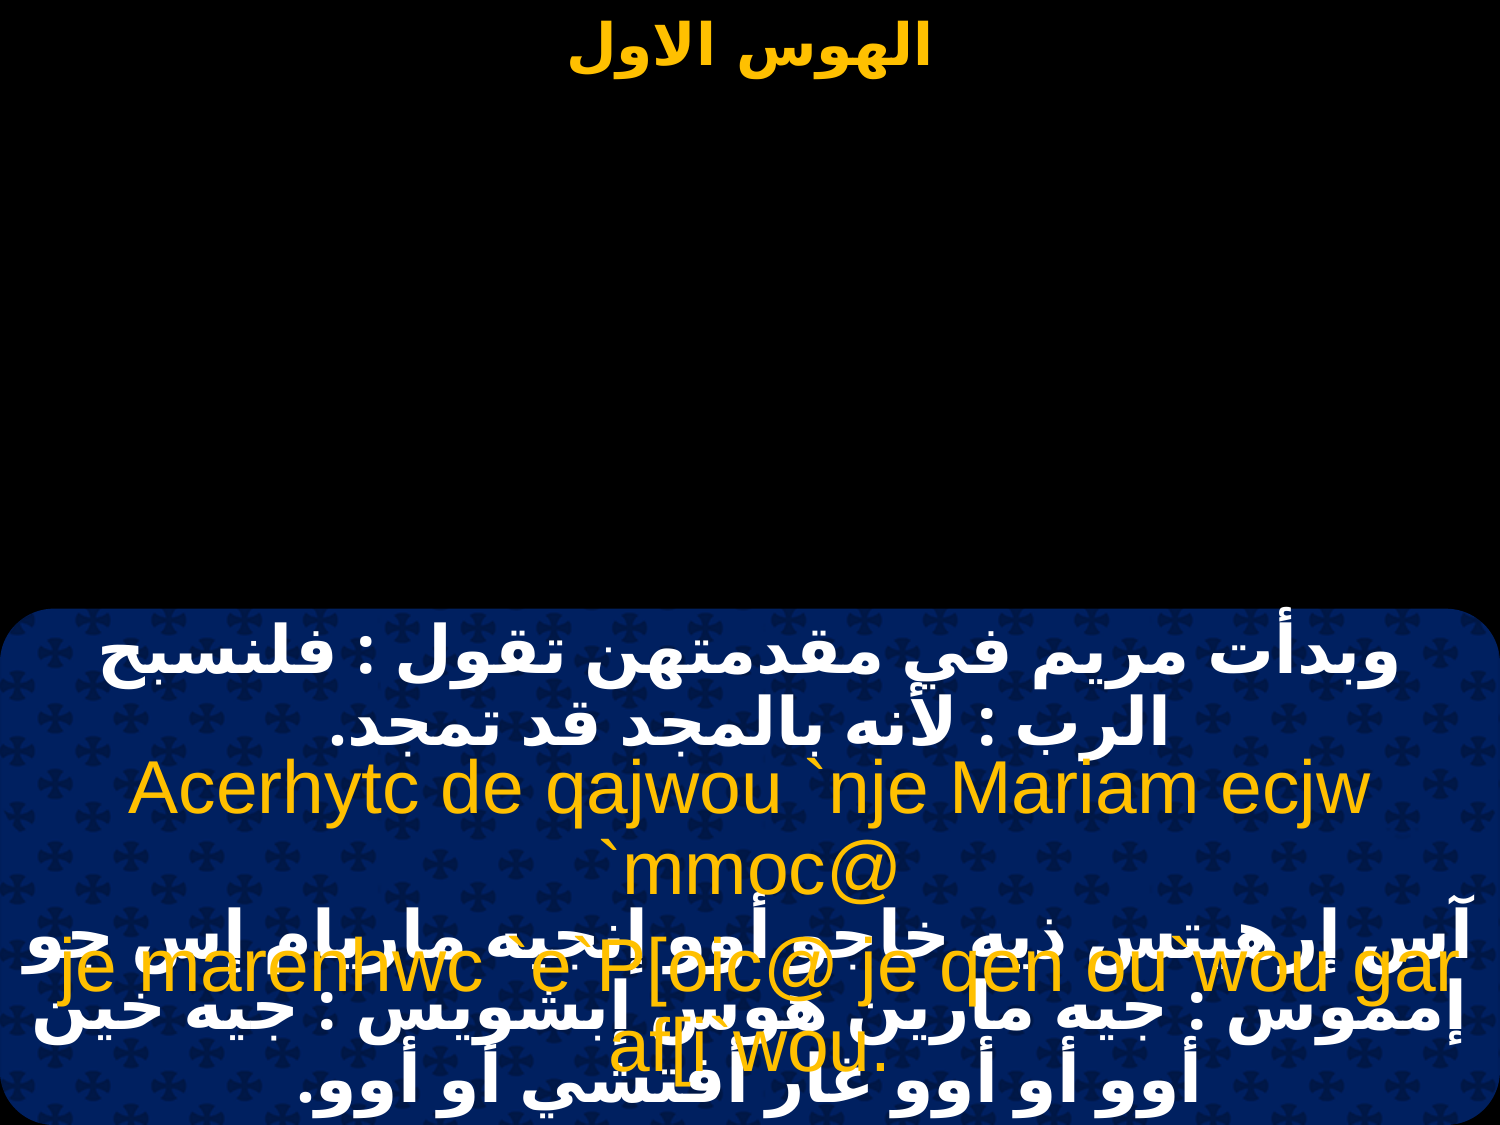

#
وبدأت مريم في مقدمتهن تقول : فلنسبح الرب : لأنه بالمجد قد تمجد.
Acerhytc de qajwou `nje Mariam ecjw `mmoc@
 je marenhwc `e`P[oic@ je qen ou`wou gar af[i`wou.
آس إرهيتس ذيه خاجو أوو إنجيه ماريام إس جو إمموس : جيه مارين هوس إبشويس : جيه خين أوو أو أوو غار أفتشي أو أوو.